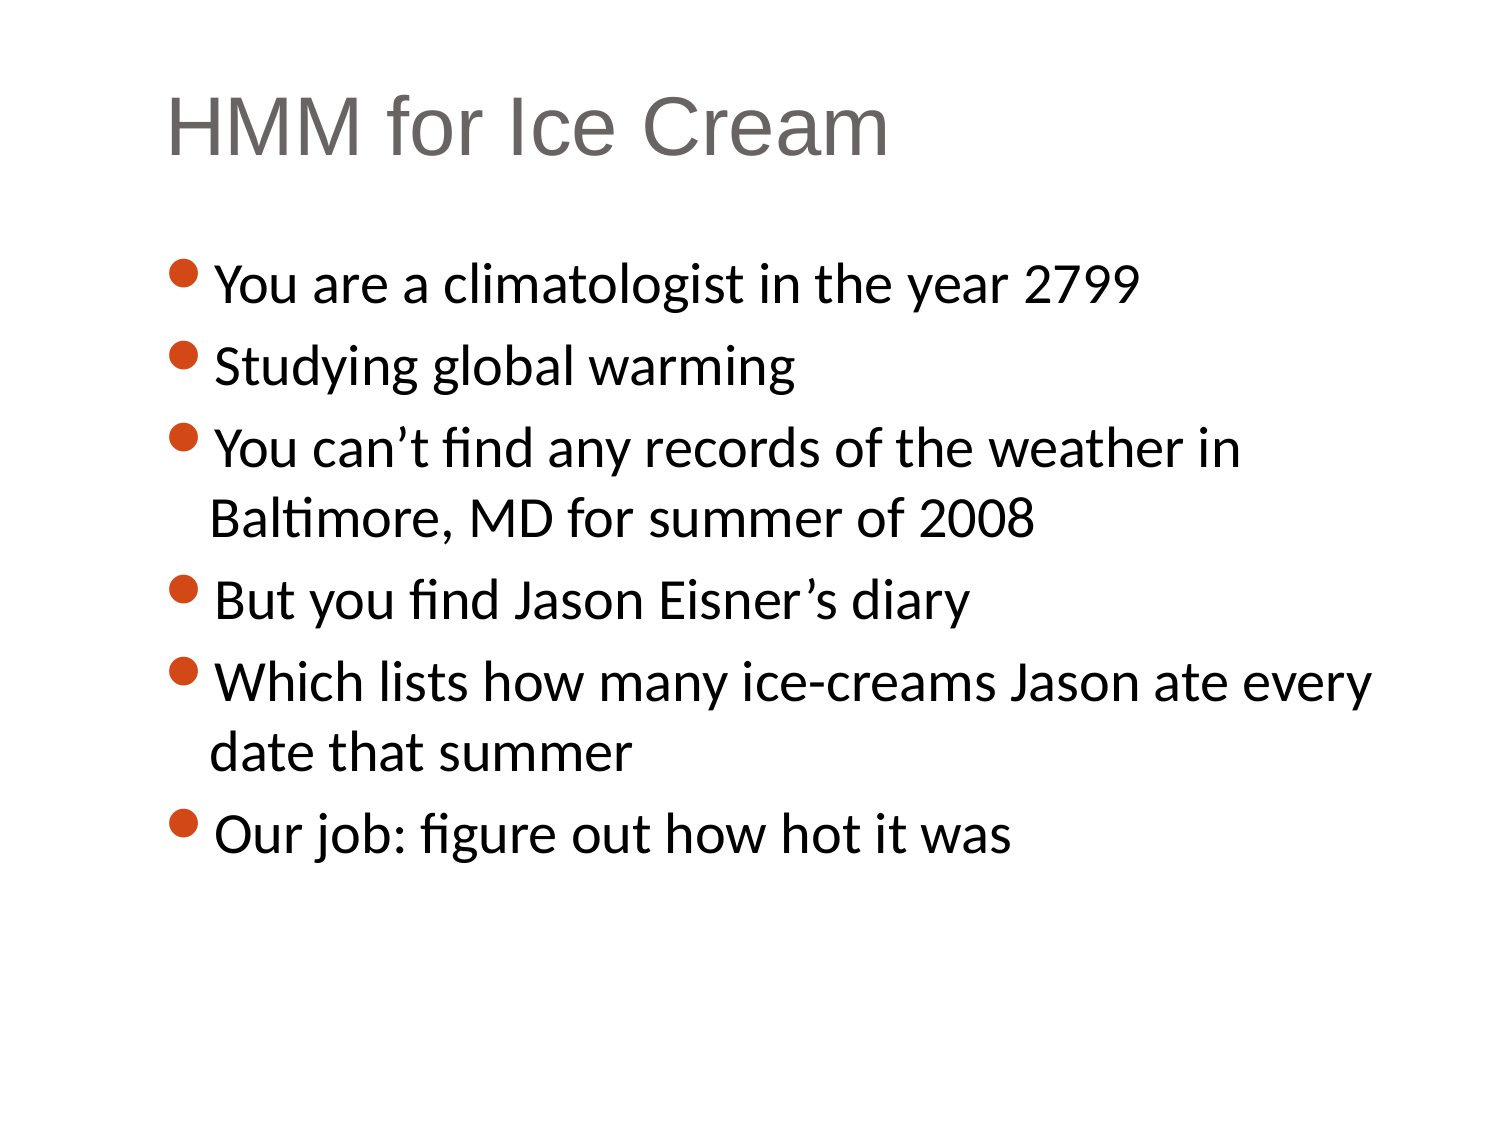

# HMM for Ice Cream
You are a climatologist in the year 2799
Studying global warming
You can’t find any records of the weather in Baltimore, MD for summer of 2008
But you find Jason Eisner’s diary
Which lists how many ice-creams Jason ate every date that summer
Our job: figure out how hot it was